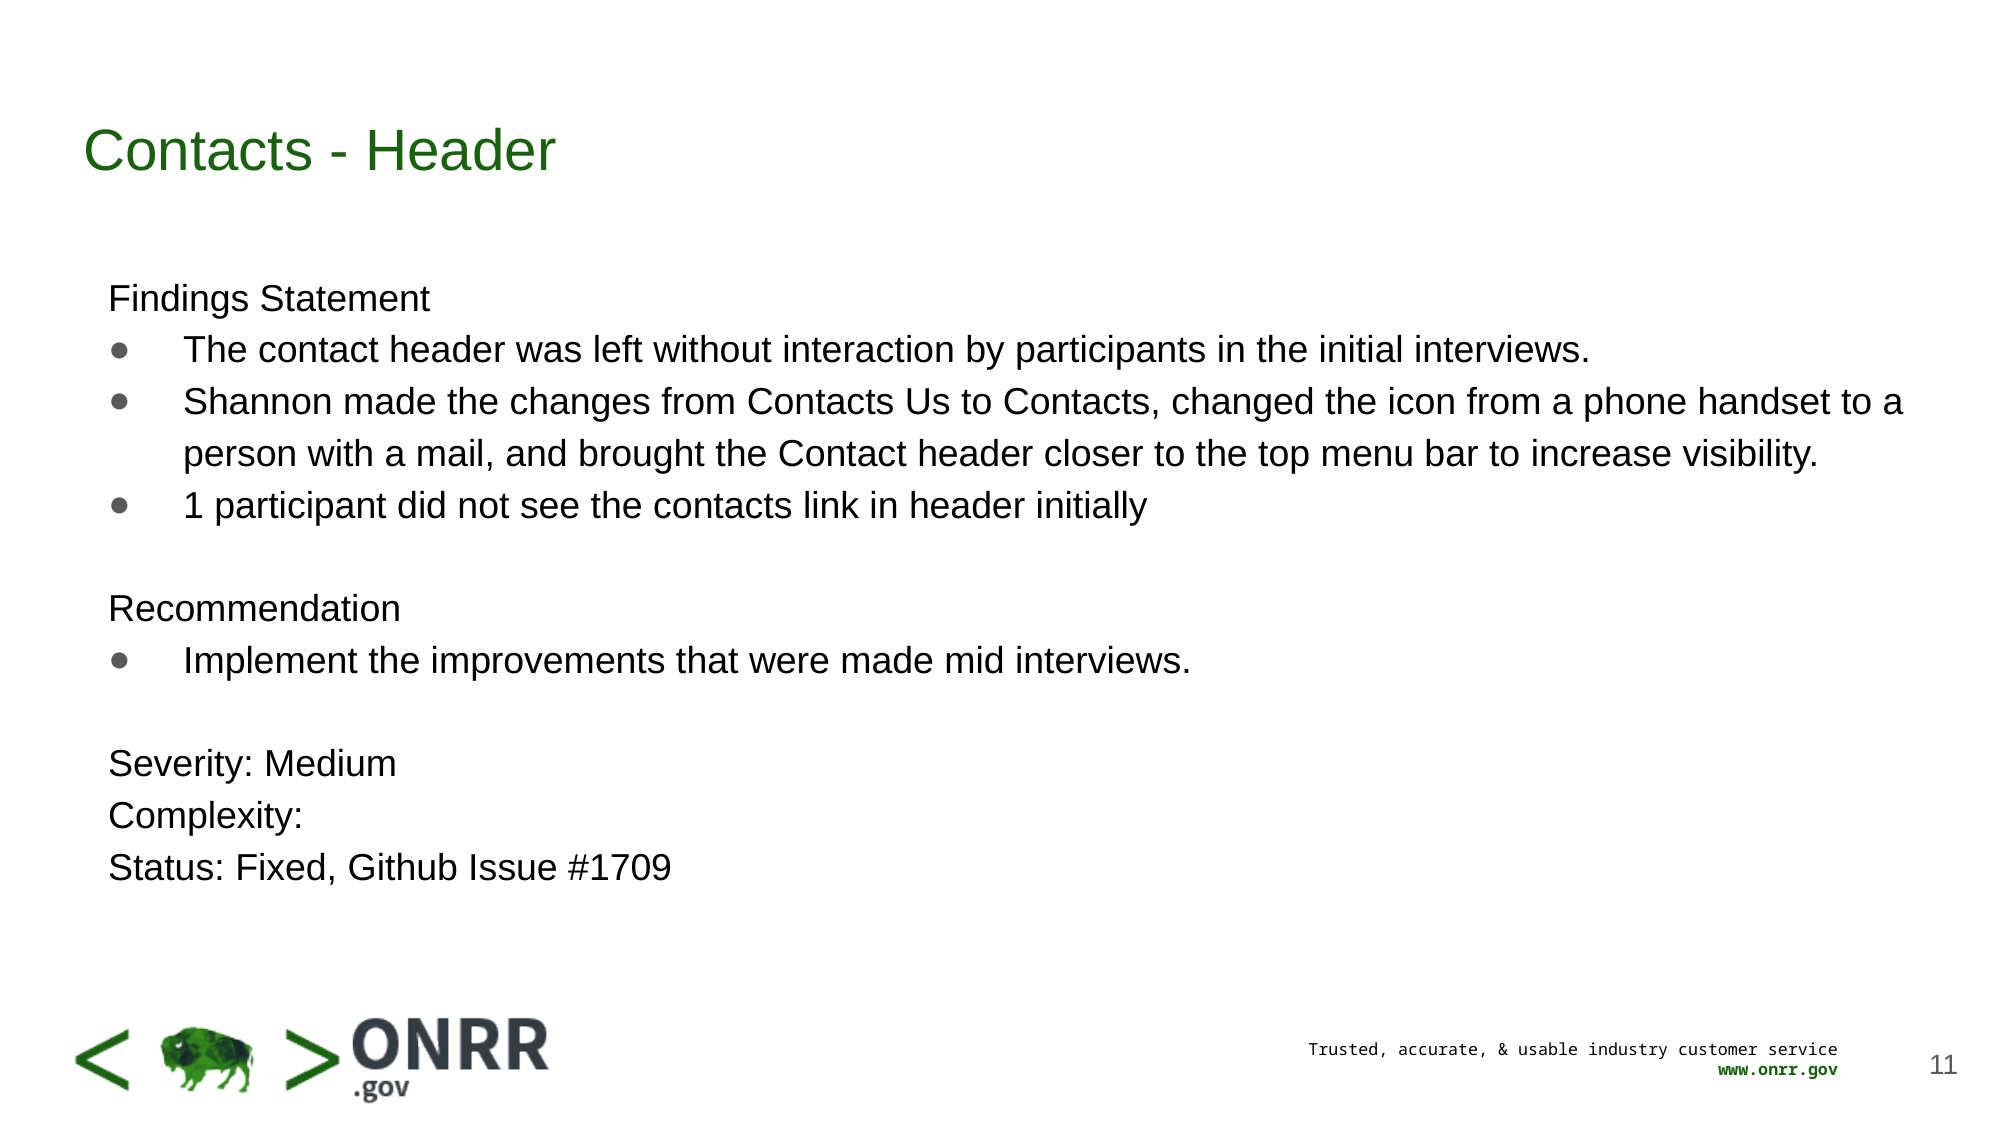

# Contacts - Header
Findings Statement
The contact header was left without interaction by participants in the initial interviews.
Shannon made the changes from Contacts Us to Contacts, changed the icon from a phone handset to a person with a mail, and brought the Contact header closer to the top menu bar to increase visibility.
1 participant did not see the contacts link in header initially

Recommendation
Implement the improvements that were made mid interviews.

Severity: Medium
Complexity:
Status: Fixed, Github Issue #1709
11